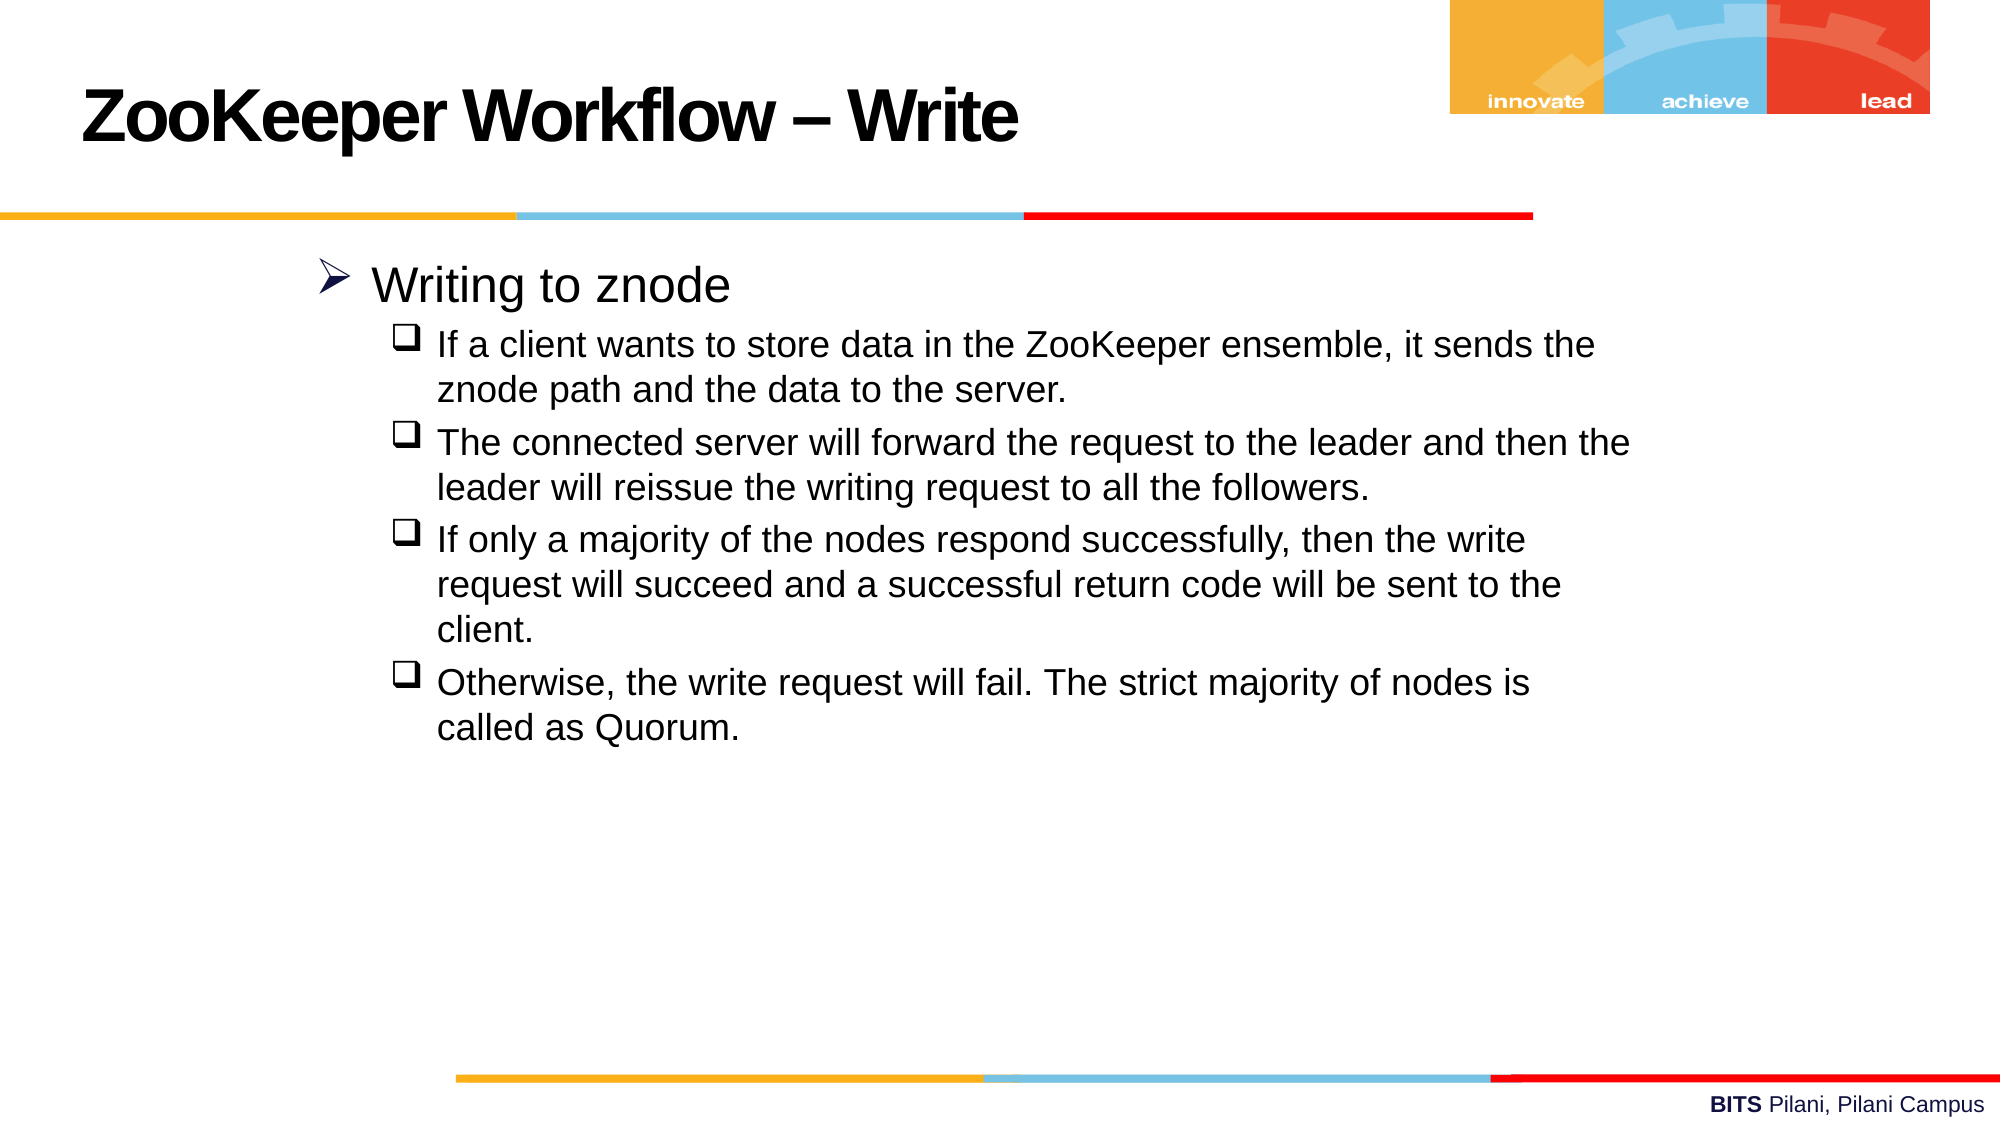

ZooKeeper Workflow – Write
Writing to znode
If a client wants to store data in the ZooKeeper ensemble, it sends the znode path and the data to the server.
The connected server will forward the request to the leader and then the leader will reissue the writing request to all the followers.
If only a majority of the nodes respond successfully, then the write request will succeed and a successful return code will be sent to the client.
Otherwise, the write request will fail. The strict majority of nodes is called as Quorum.